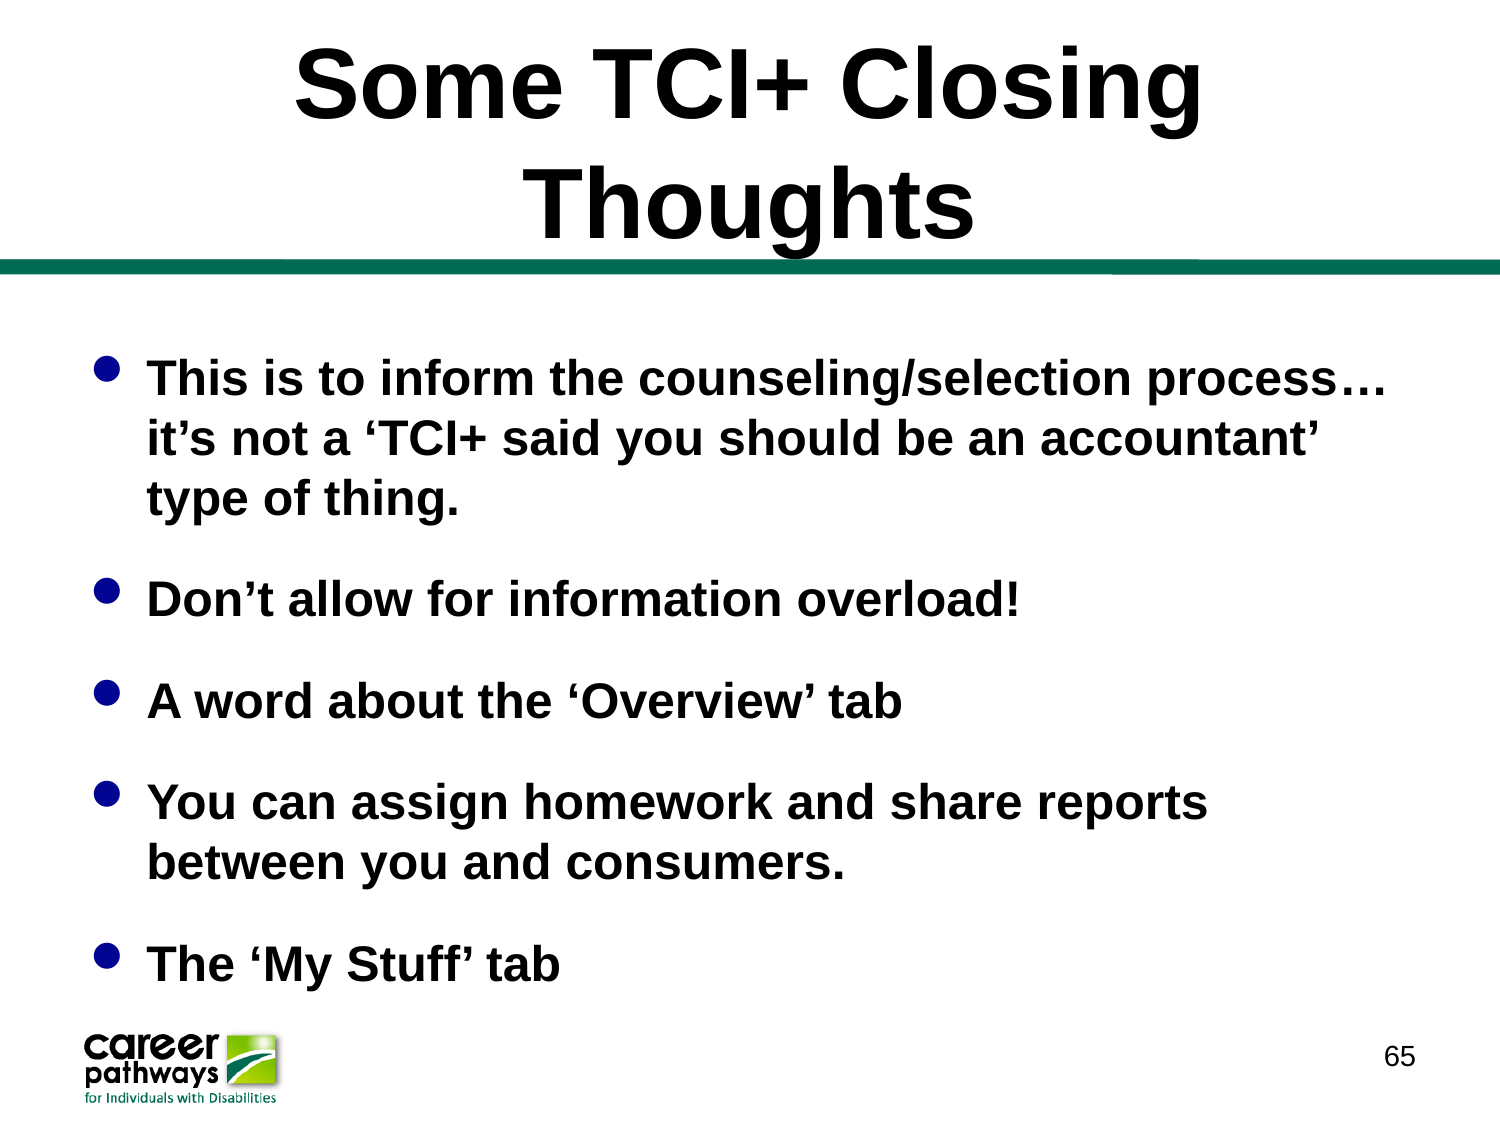

# Some TCI+ Closing Thoughts
This is to inform the counseling/selection process… it’s not a ‘TCI+ said you should be an accountant’ type of thing.
Don’t allow for information overload!
A word about the ‘Overview’ tab
You can assign homework and share reports between you and consumers.
The ‘My Stuff’ tab
65